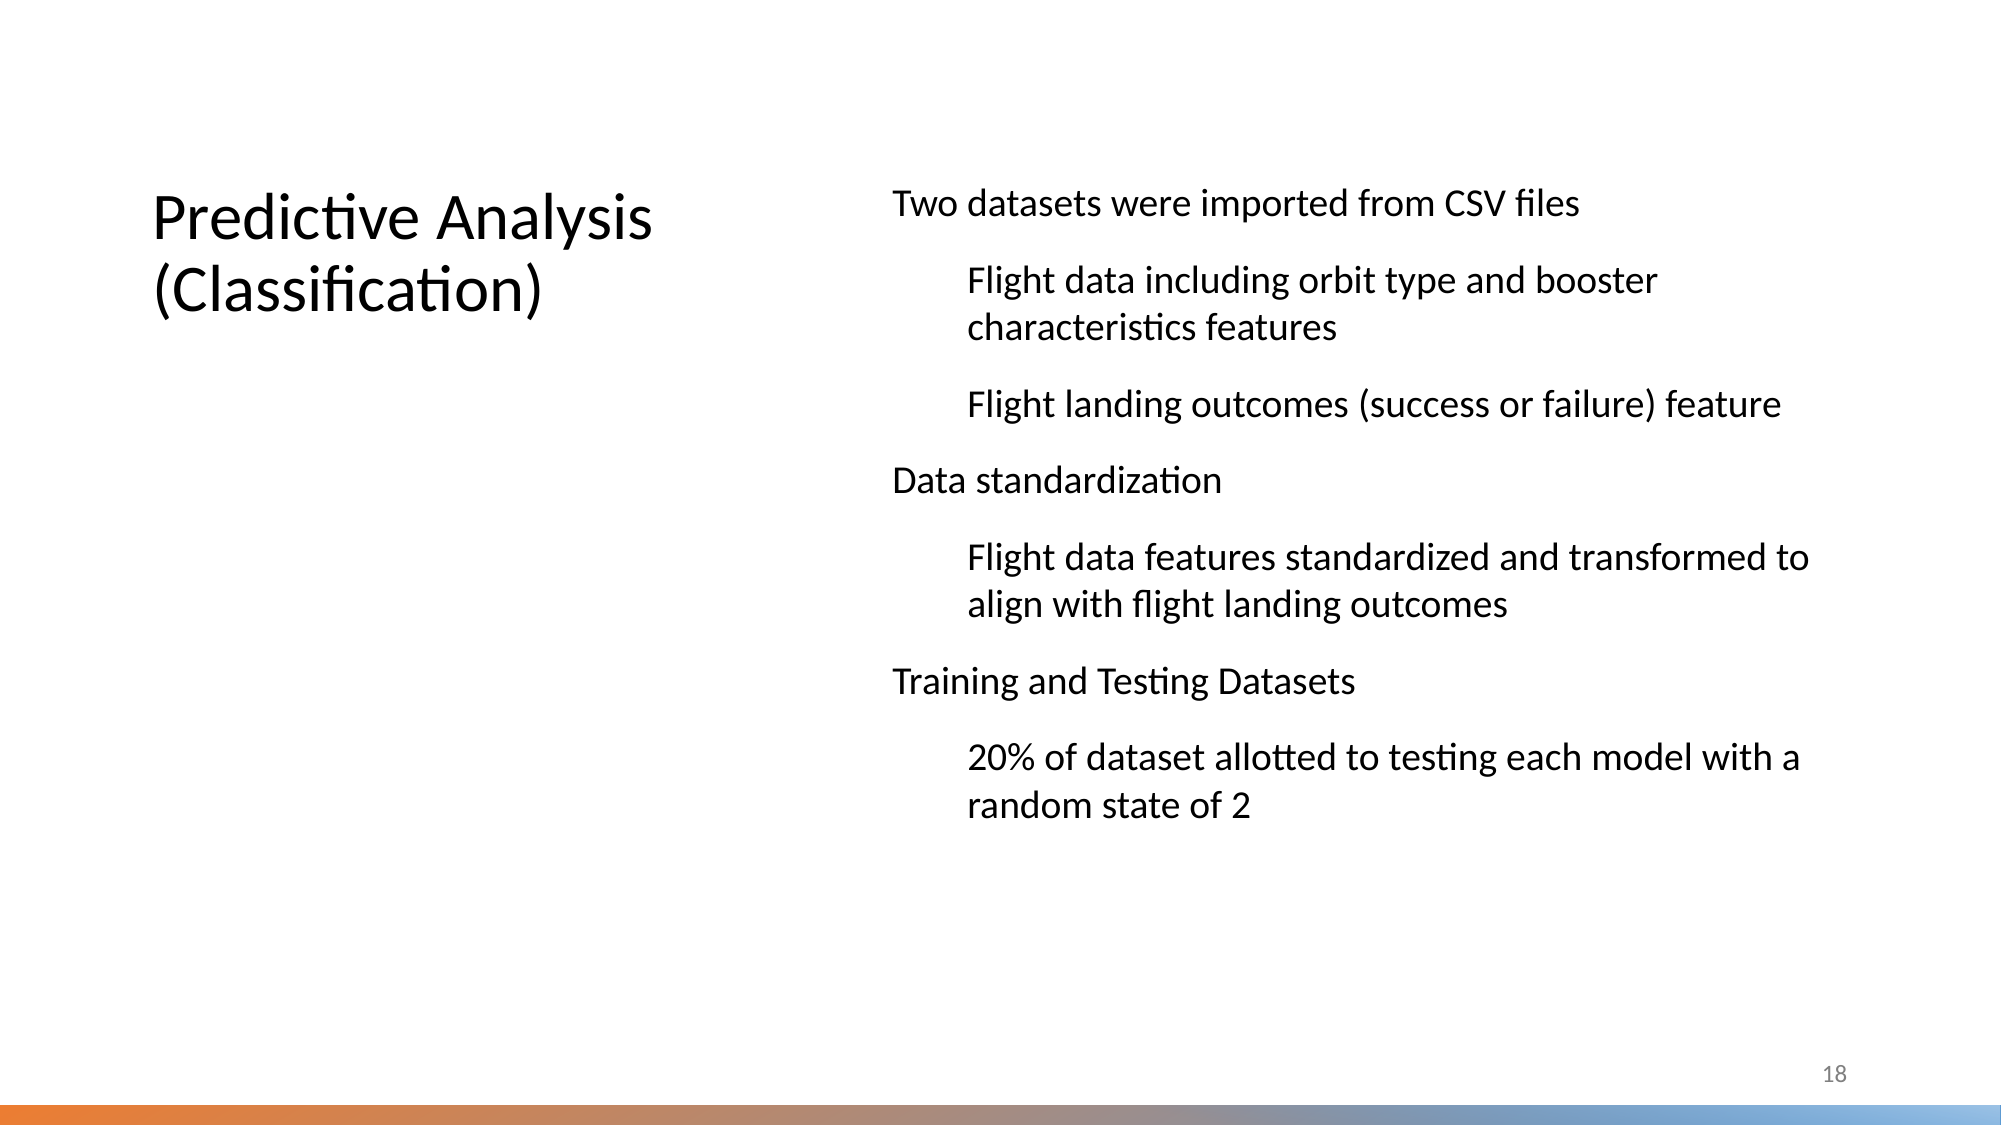

Two datasets were imported from CSV files
Flight data including orbit type and booster characteristics features
Flight landing outcomes (success or failure) feature
Data standardization
Flight data features standardized and transformed to align with flight landing outcomes
Training and Testing Datasets
20% of dataset allotted to testing each model with a random state of 2
Predictive Analysis (Classification)
18